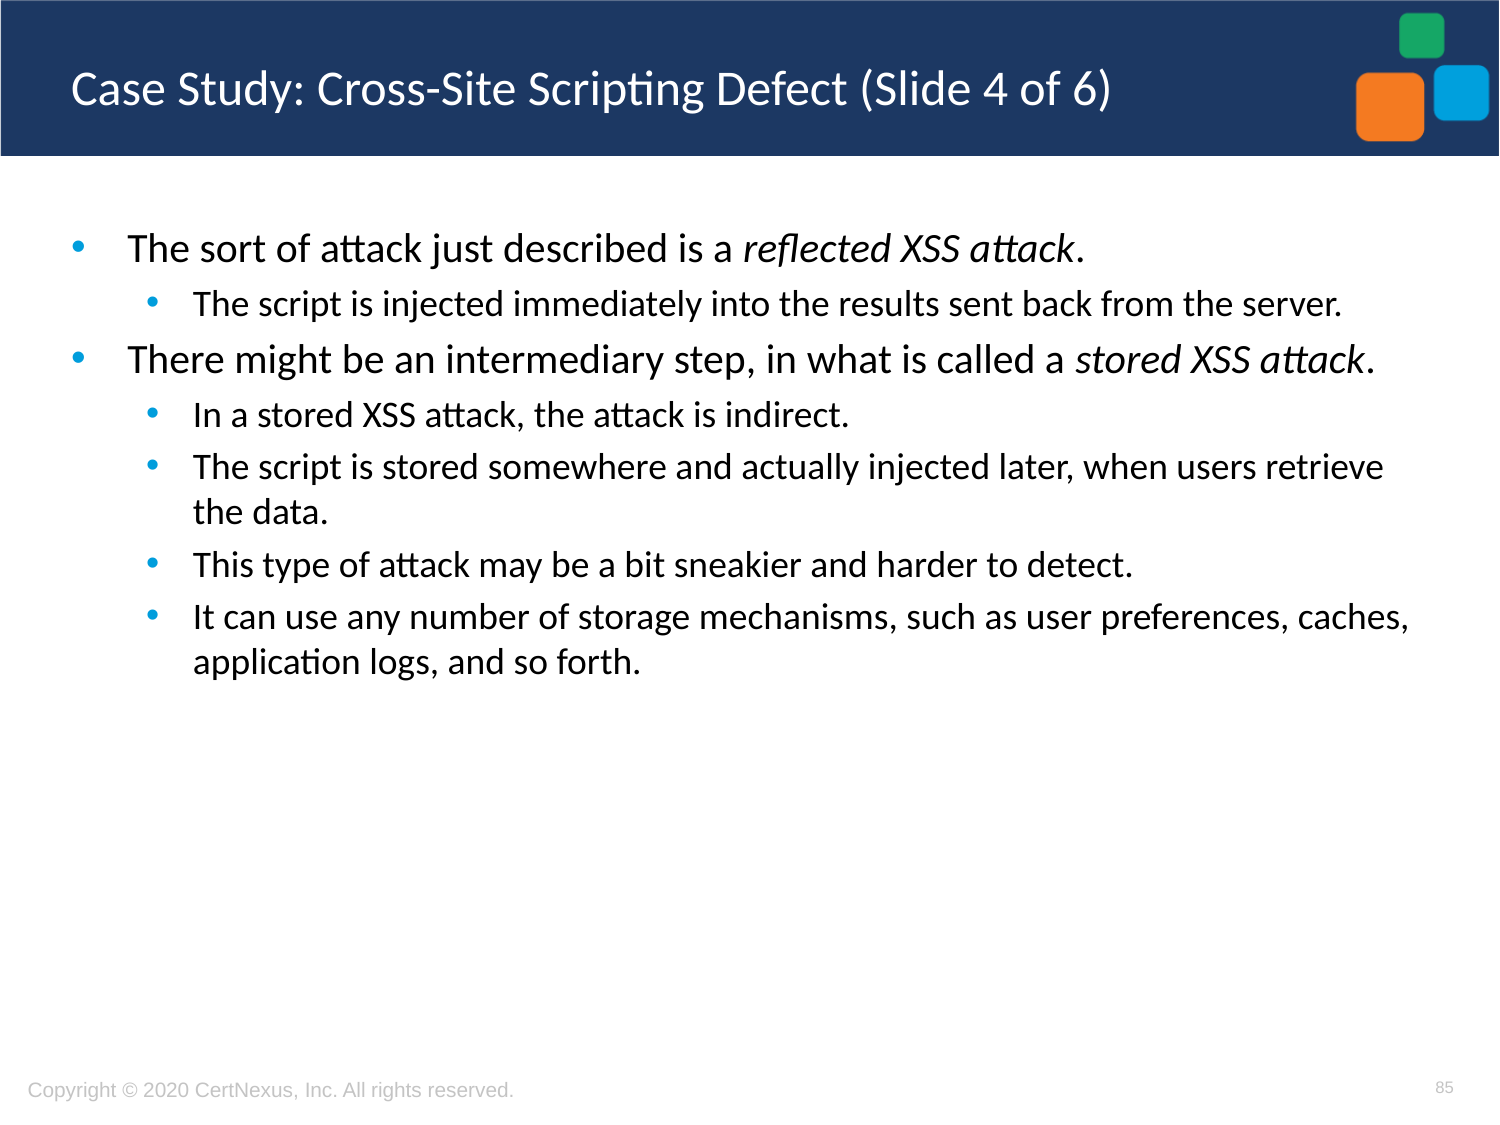

# Case Study: Cross-Site Scripting Defect (Slide 4 of 6)
The sort of attack just described is a reflected XSS attack.
The script is injected immediately into the results sent back from the server.
There might be an intermediary step, in what is called a stored XSS attack.
In a stored XSS attack, the attack is indirect.
The script is stored somewhere and actually injected later, when users retrieve the data.
This type of attack may be a bit sneakier and harder to detect.
It can use any number of storage mechanisms, such as user preferences, caches, application logs, and so forth.

85